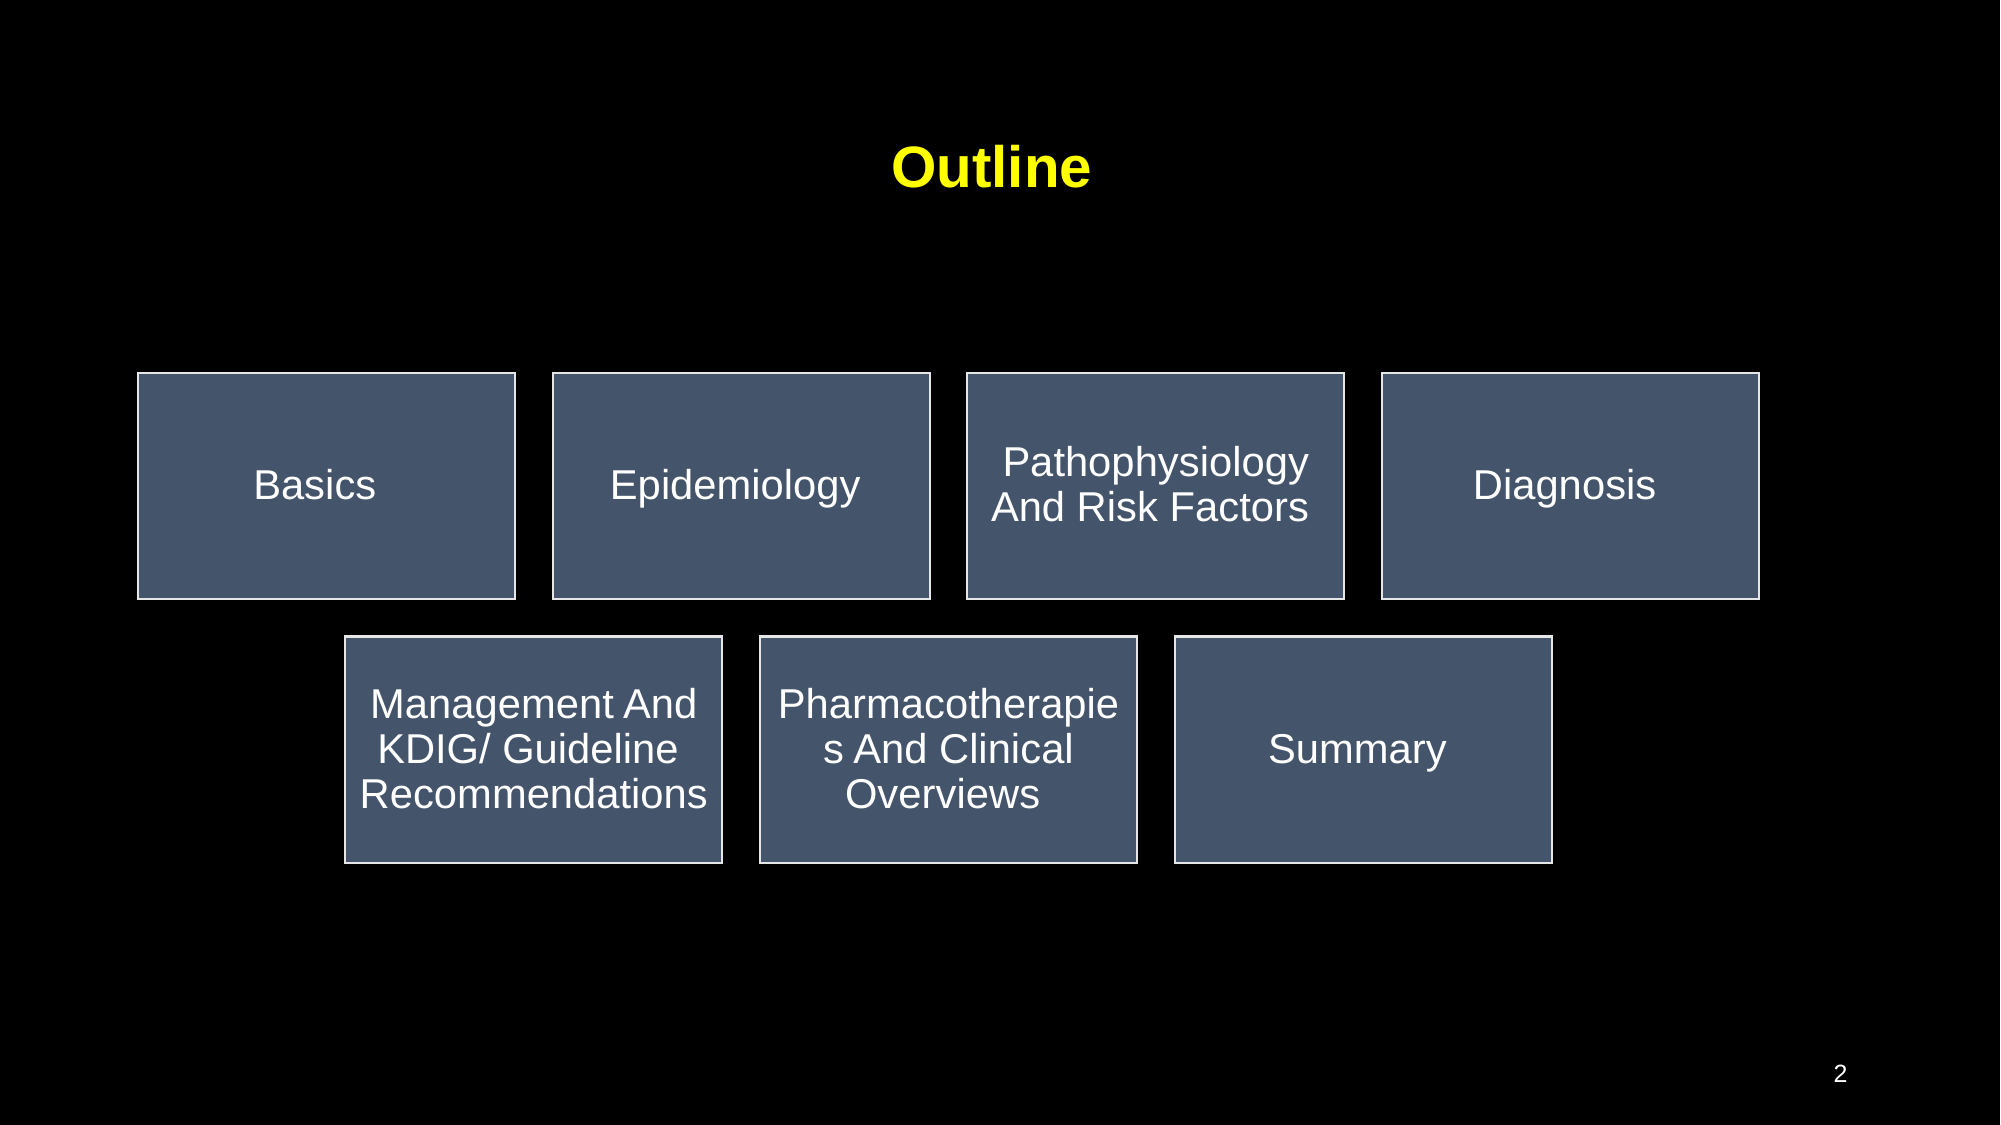

# Outline

Basics

Epidemiology

Pathophysiology And Risk Factors

Diagnosis

Management And KDIG/ Guideline  Recommendations

Pharmacotherapies And Clinical Overviews

Summary
2